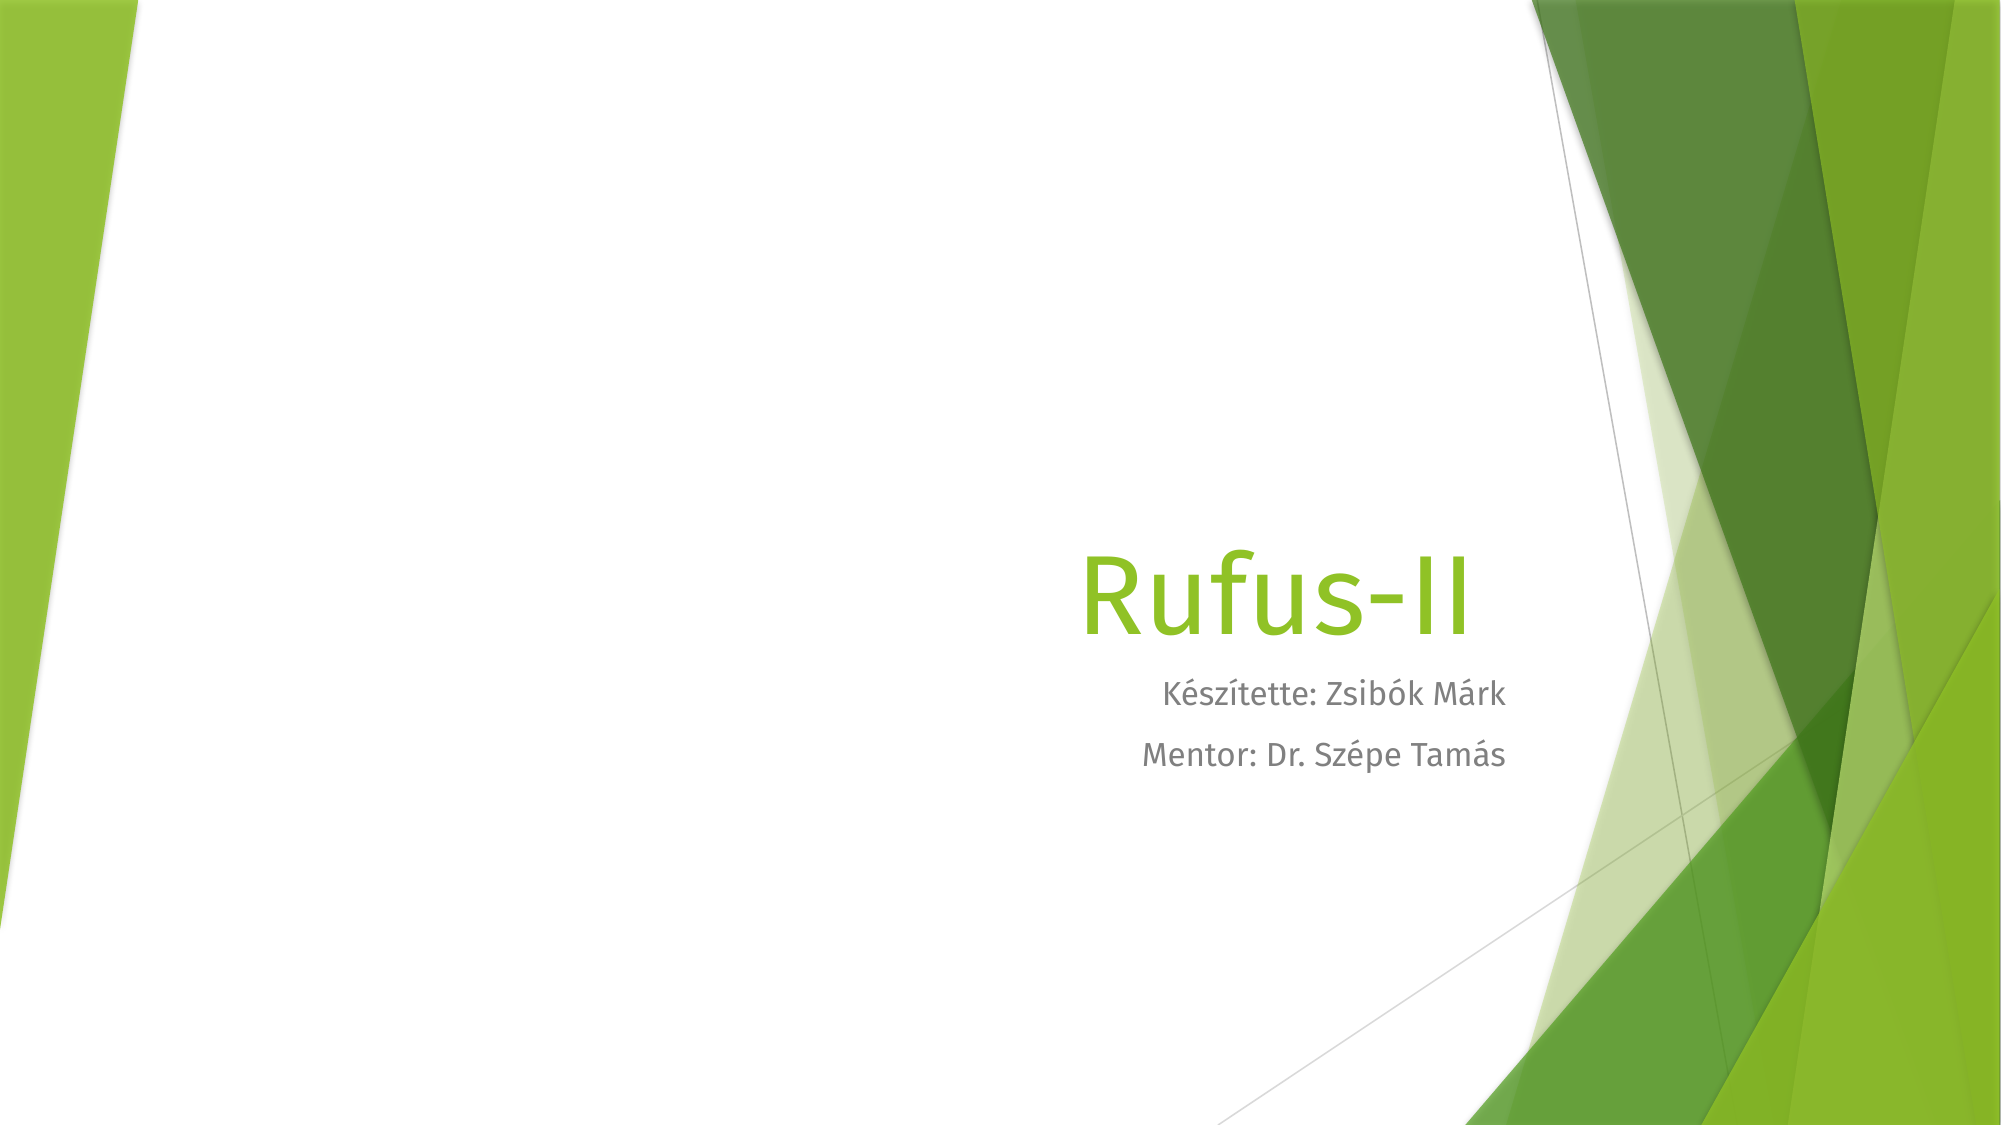

# Rufus-II
Készítette: Zsibók Márk
Mentor: Dr. Szépe Tamás